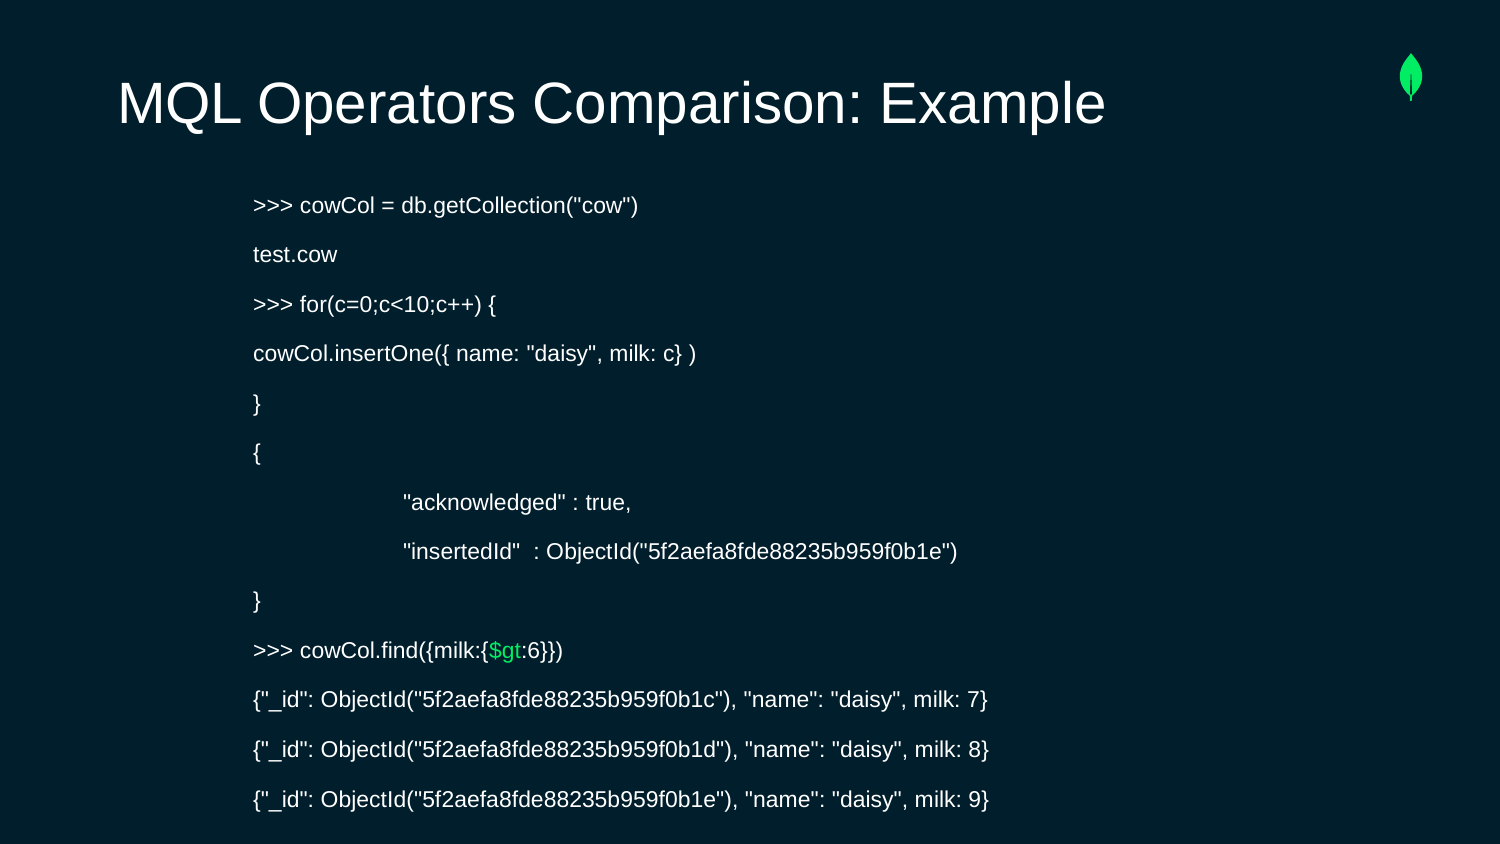

MQL Operators Comparison: Example
>>> cowCol = db.getCollection("cow")
test.cow
>>> for(c=0;c<10;c++) {
cowCol.insertOne({ name: "daisy", milk: c} )
}
{
	"acknowledged" : true,
	"insertedId"  : ObjectId("5f2aefa8fde88235b959f0b1e")
}
>>> cowCol.find({milk:{$gt:6}})
{"_id": ObjectId("5f2aefa8fde88235b959f0b1c"), "name": "daisy", milk: 7}
{"_id": ObjectId("5f2aefa8fde88235b959f0b1d"), "name": "daisy", milk: 8}
{"_id": ObjectId("5f2aefa8fde88235b959f0b1e"), "name": "daisy", milk: 9}